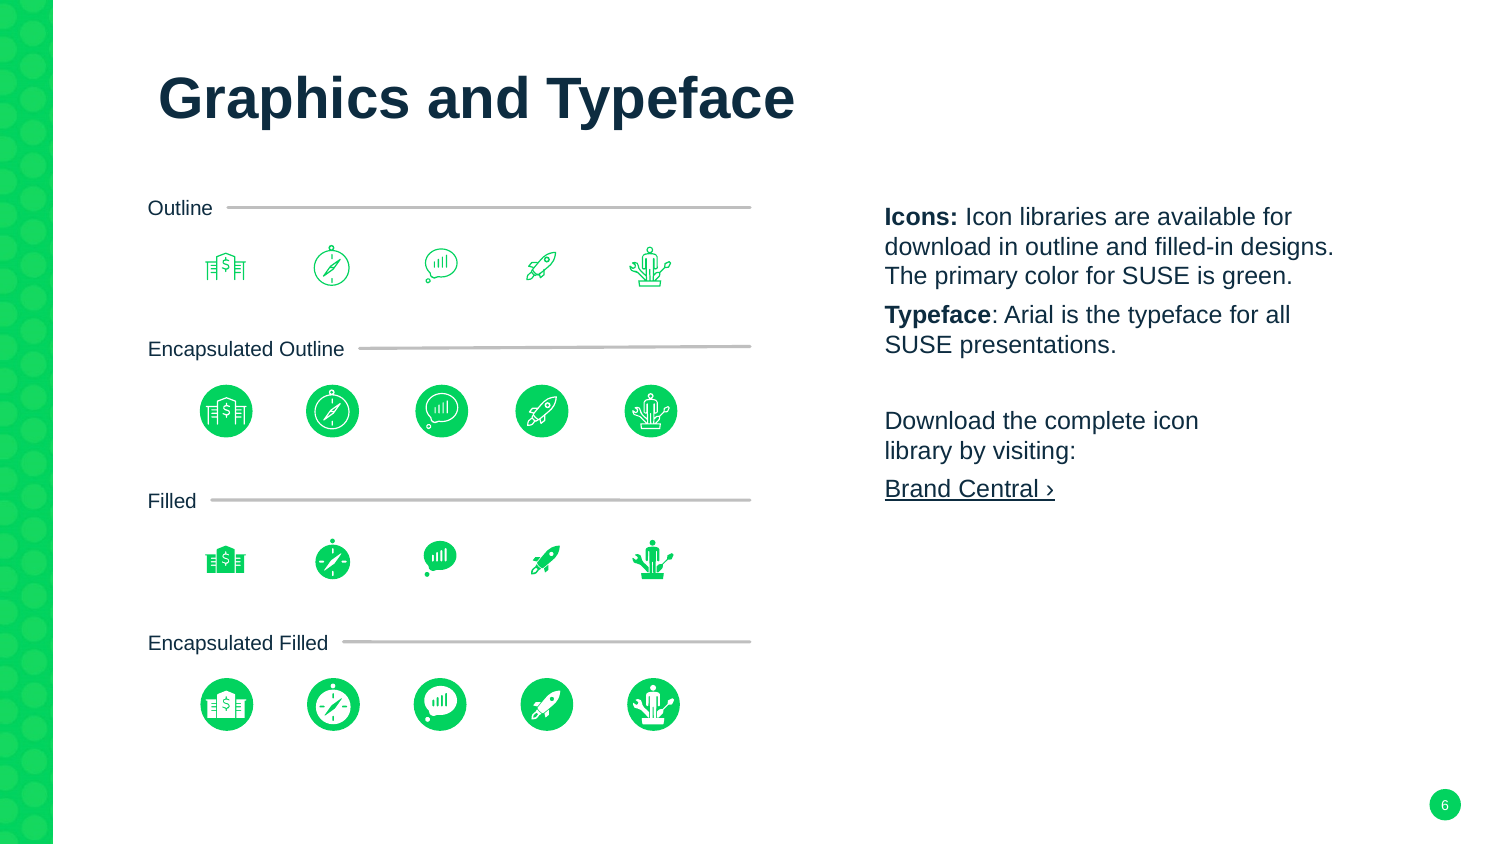

# Graphics and Typeface
Outline
Icons: Icon libraries are available for download in outline and filled-in designs. The primary color for SUSE is green.
Typeface: Arial is the typeface for all SUSE presentations.

Download the complete icon
library by visiting:
Brand Central ›

Encapsulated Outline

Filled

Encapsulated Filled